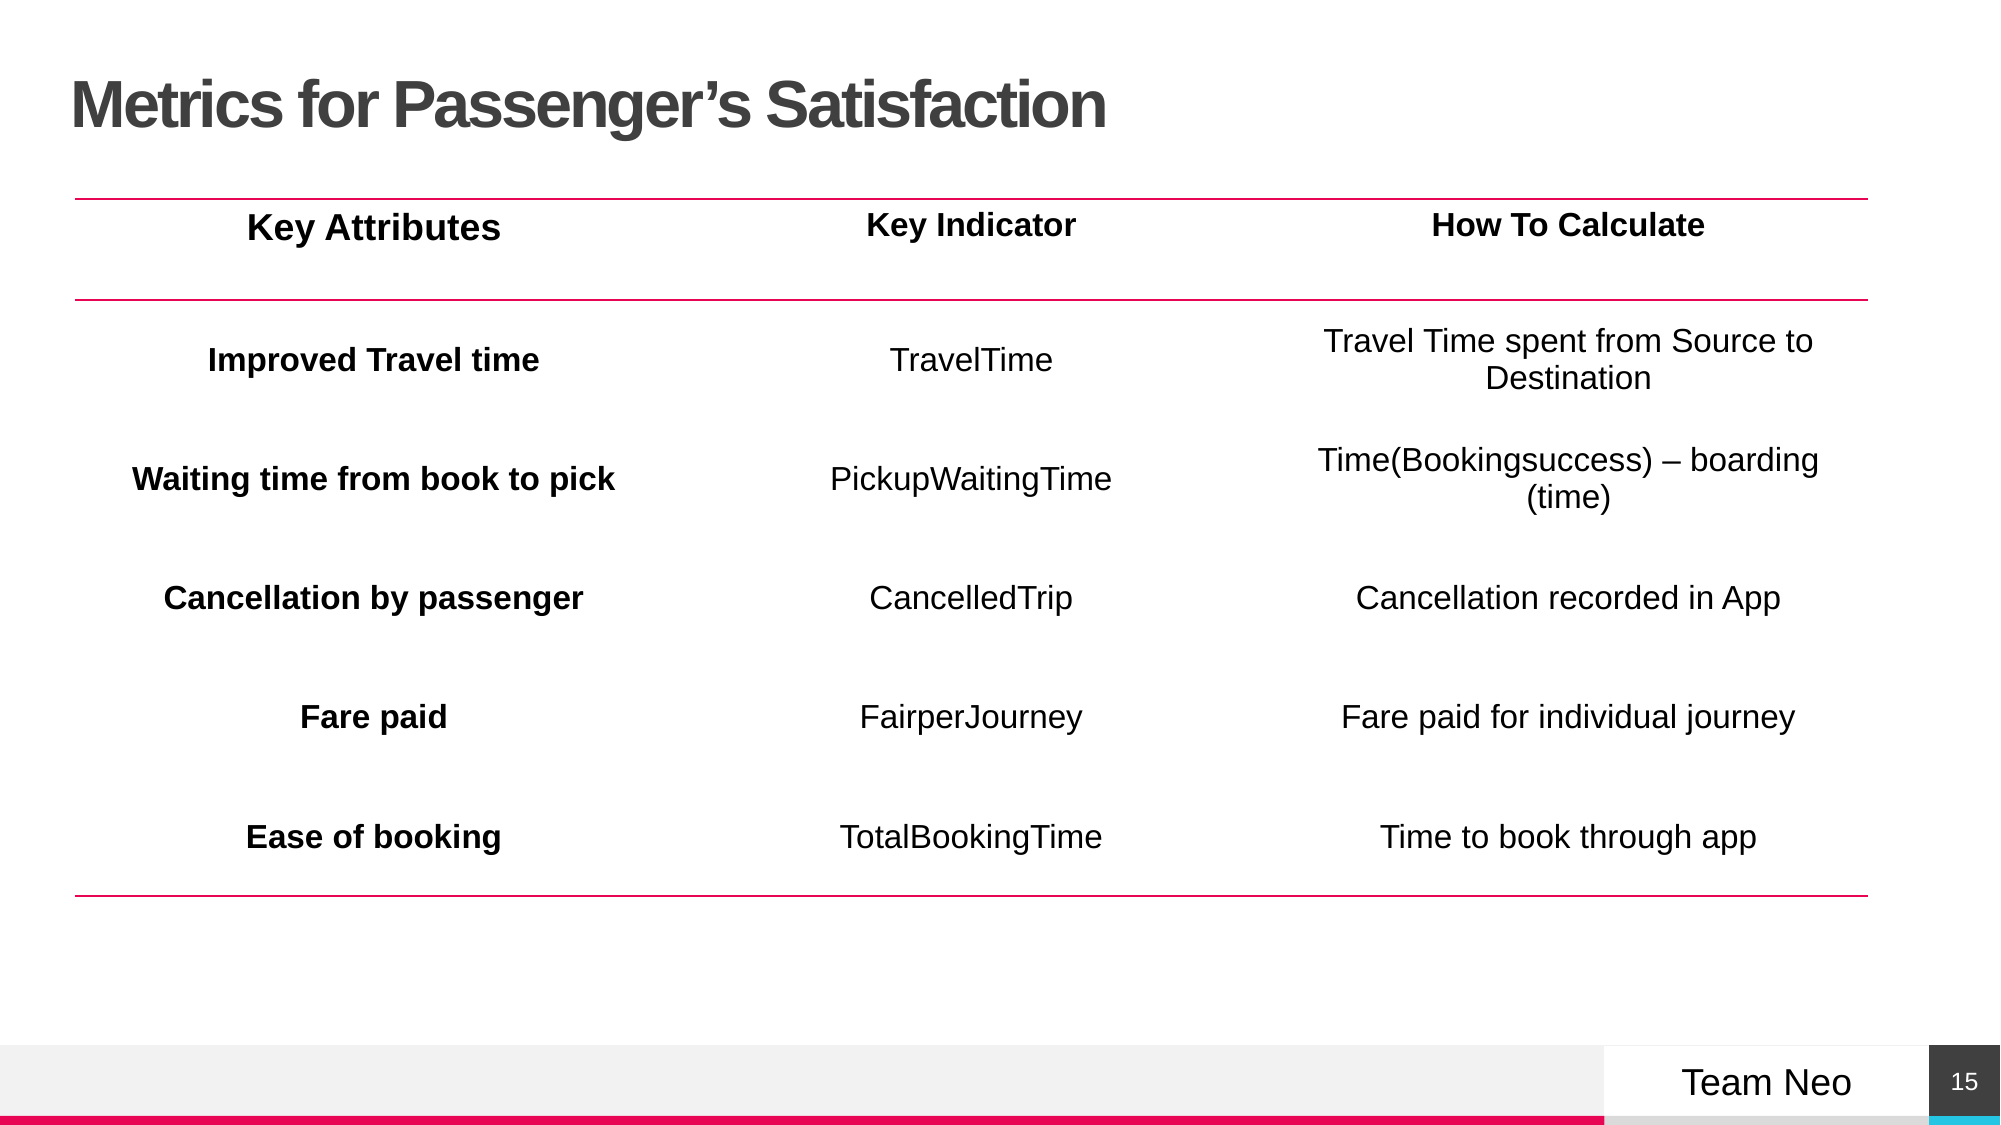

# Metrics for Passenger’s Satisfaction
| Key Attributes | Key Indicator | How To Calculate |
| --- | --- | --- |
| Improved Travel time | TravelTime | Travel Time spent from Source to Destination |
| Waiting time from book to pick | PickupWaitingTime | Time(Bookingsuccess) – boarding (time) |
| Cancellation by passenger | CancelledTrip | Cancellation recorded in App |
| Fare paid | FairperJourney | Fare paid for individual journey |
| Ease of booking | TotalBookingTime | Time to book through app |
15